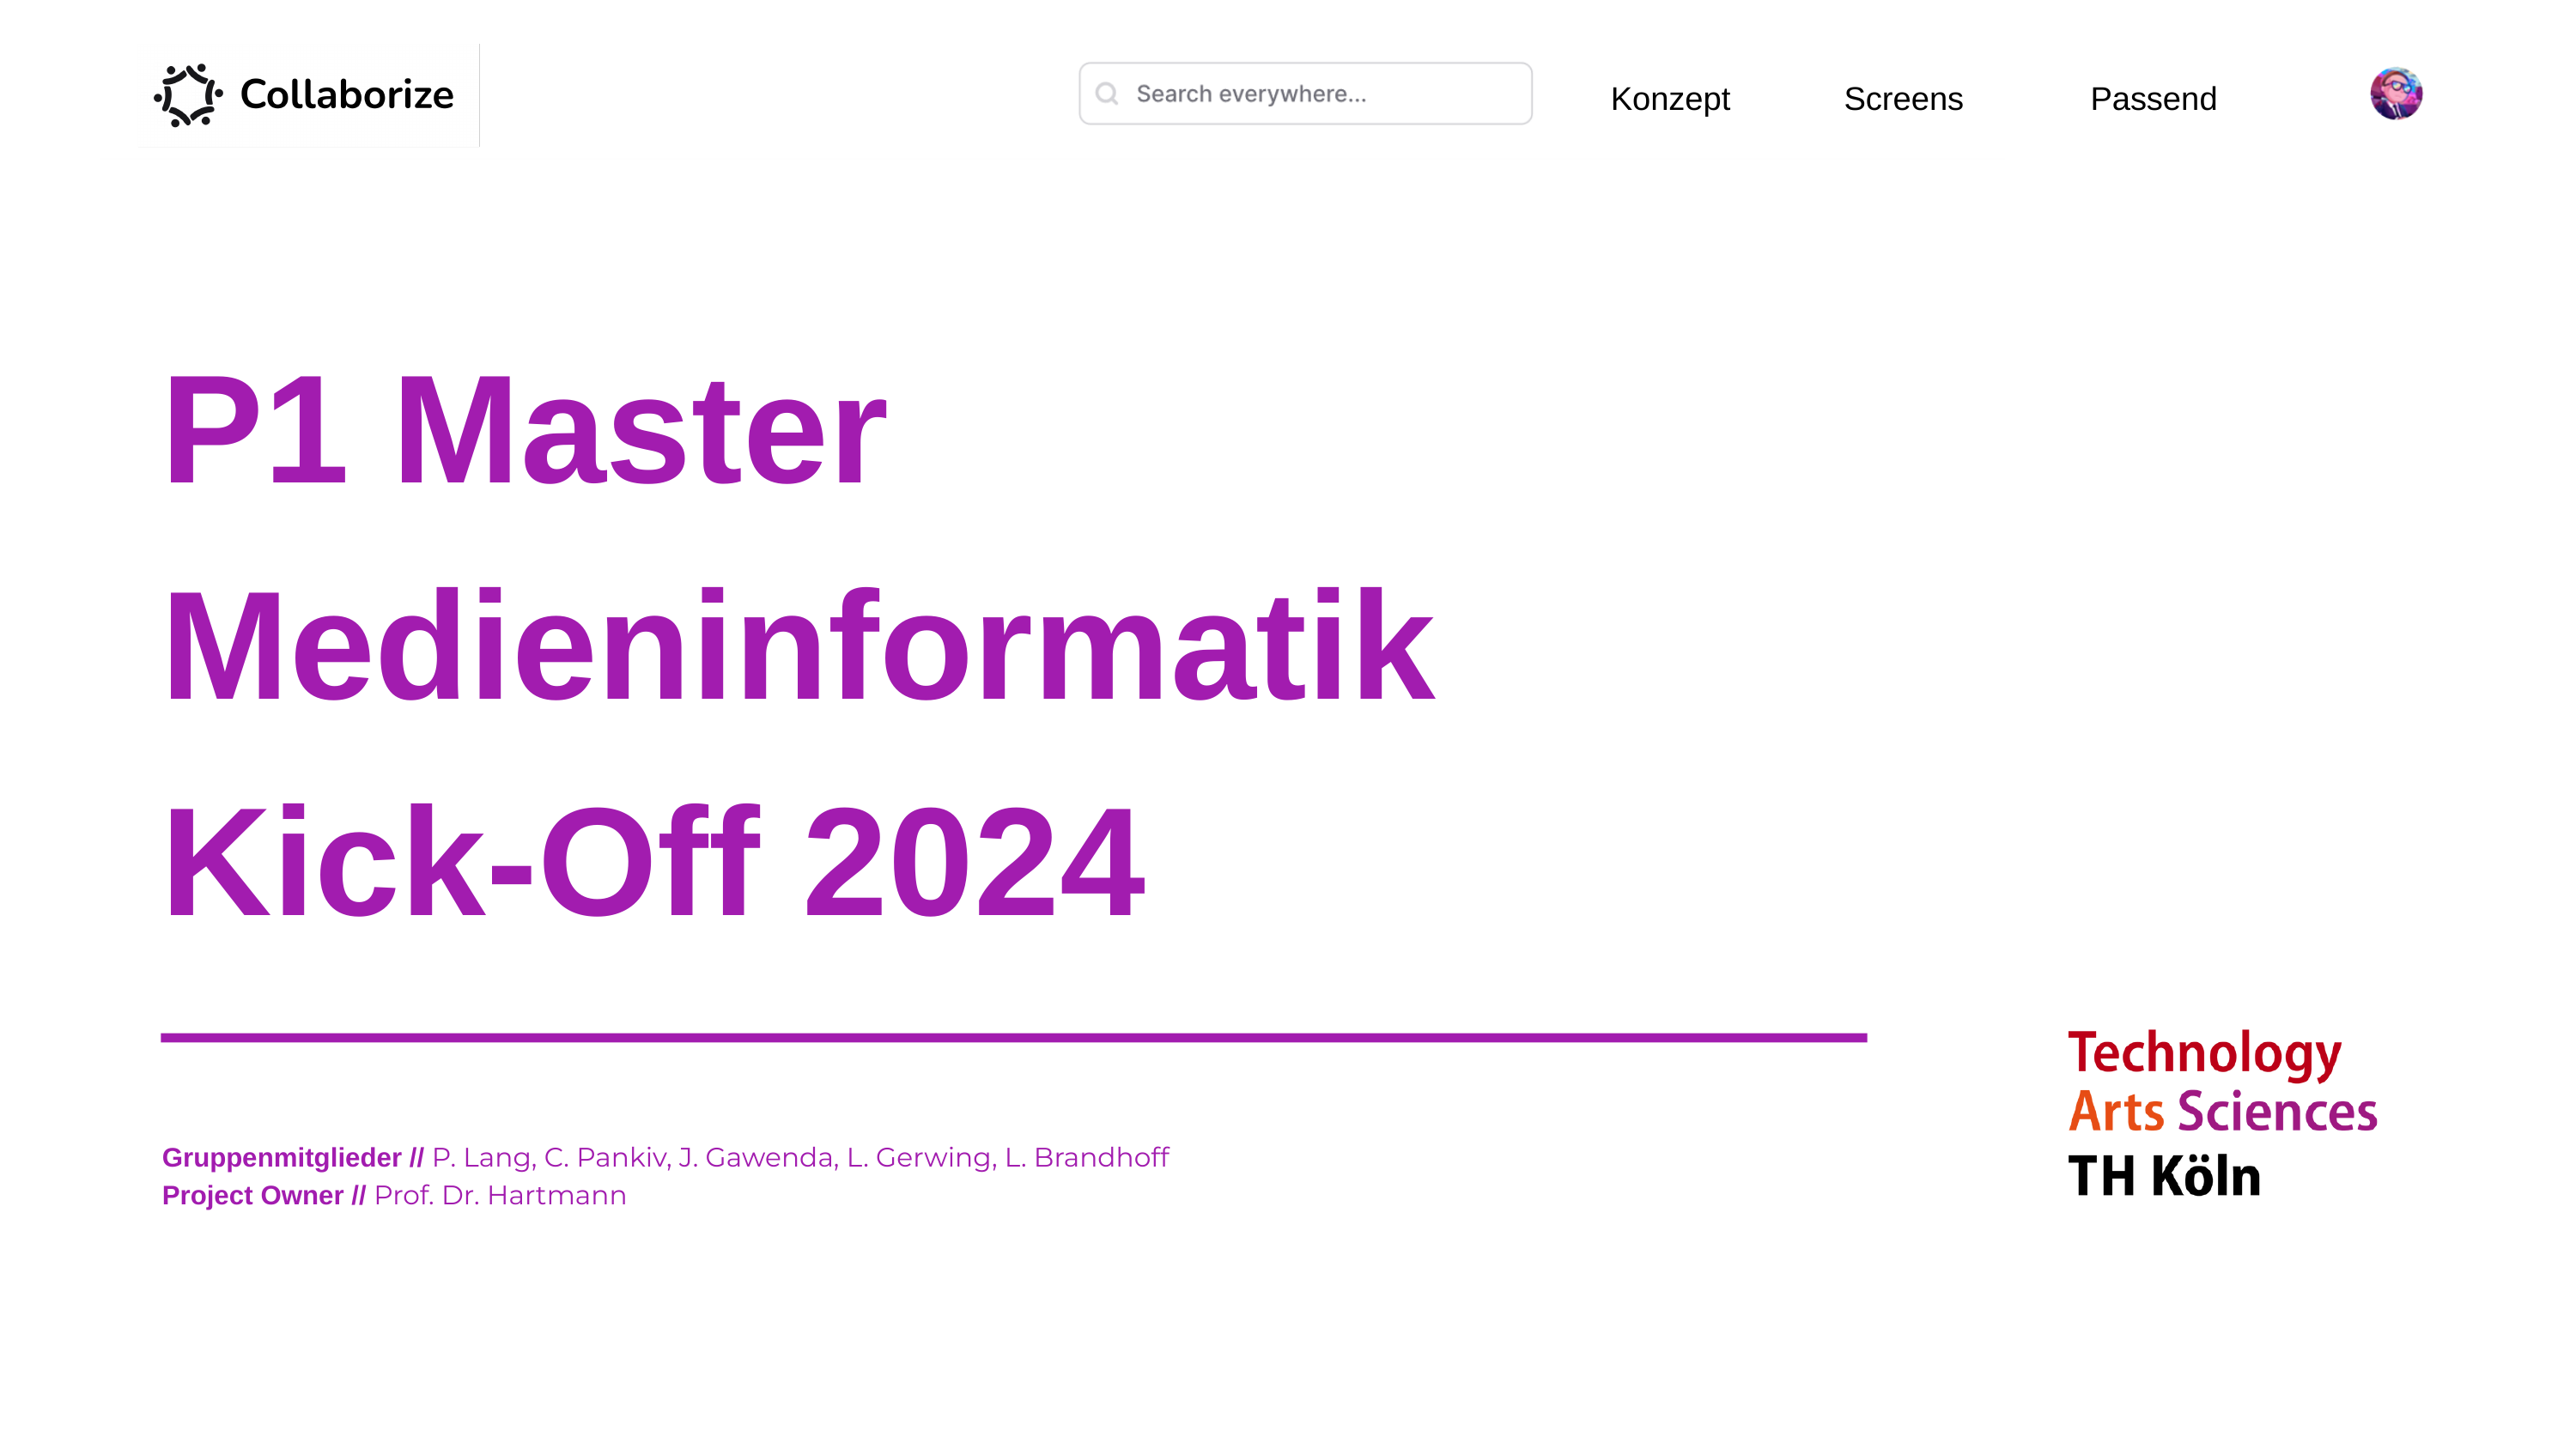

Your Logo
Date//Time//Year
Konzept
Screens
Passend

P1 Master
Medieninformatik
Kick-Off 2024

Gruppenmitglieder // P. Lang, C. Pankiv, J. Gawenda, L. Gerwing, L. Brandhoff
Project Owner // Prof. Dr. Hartmann